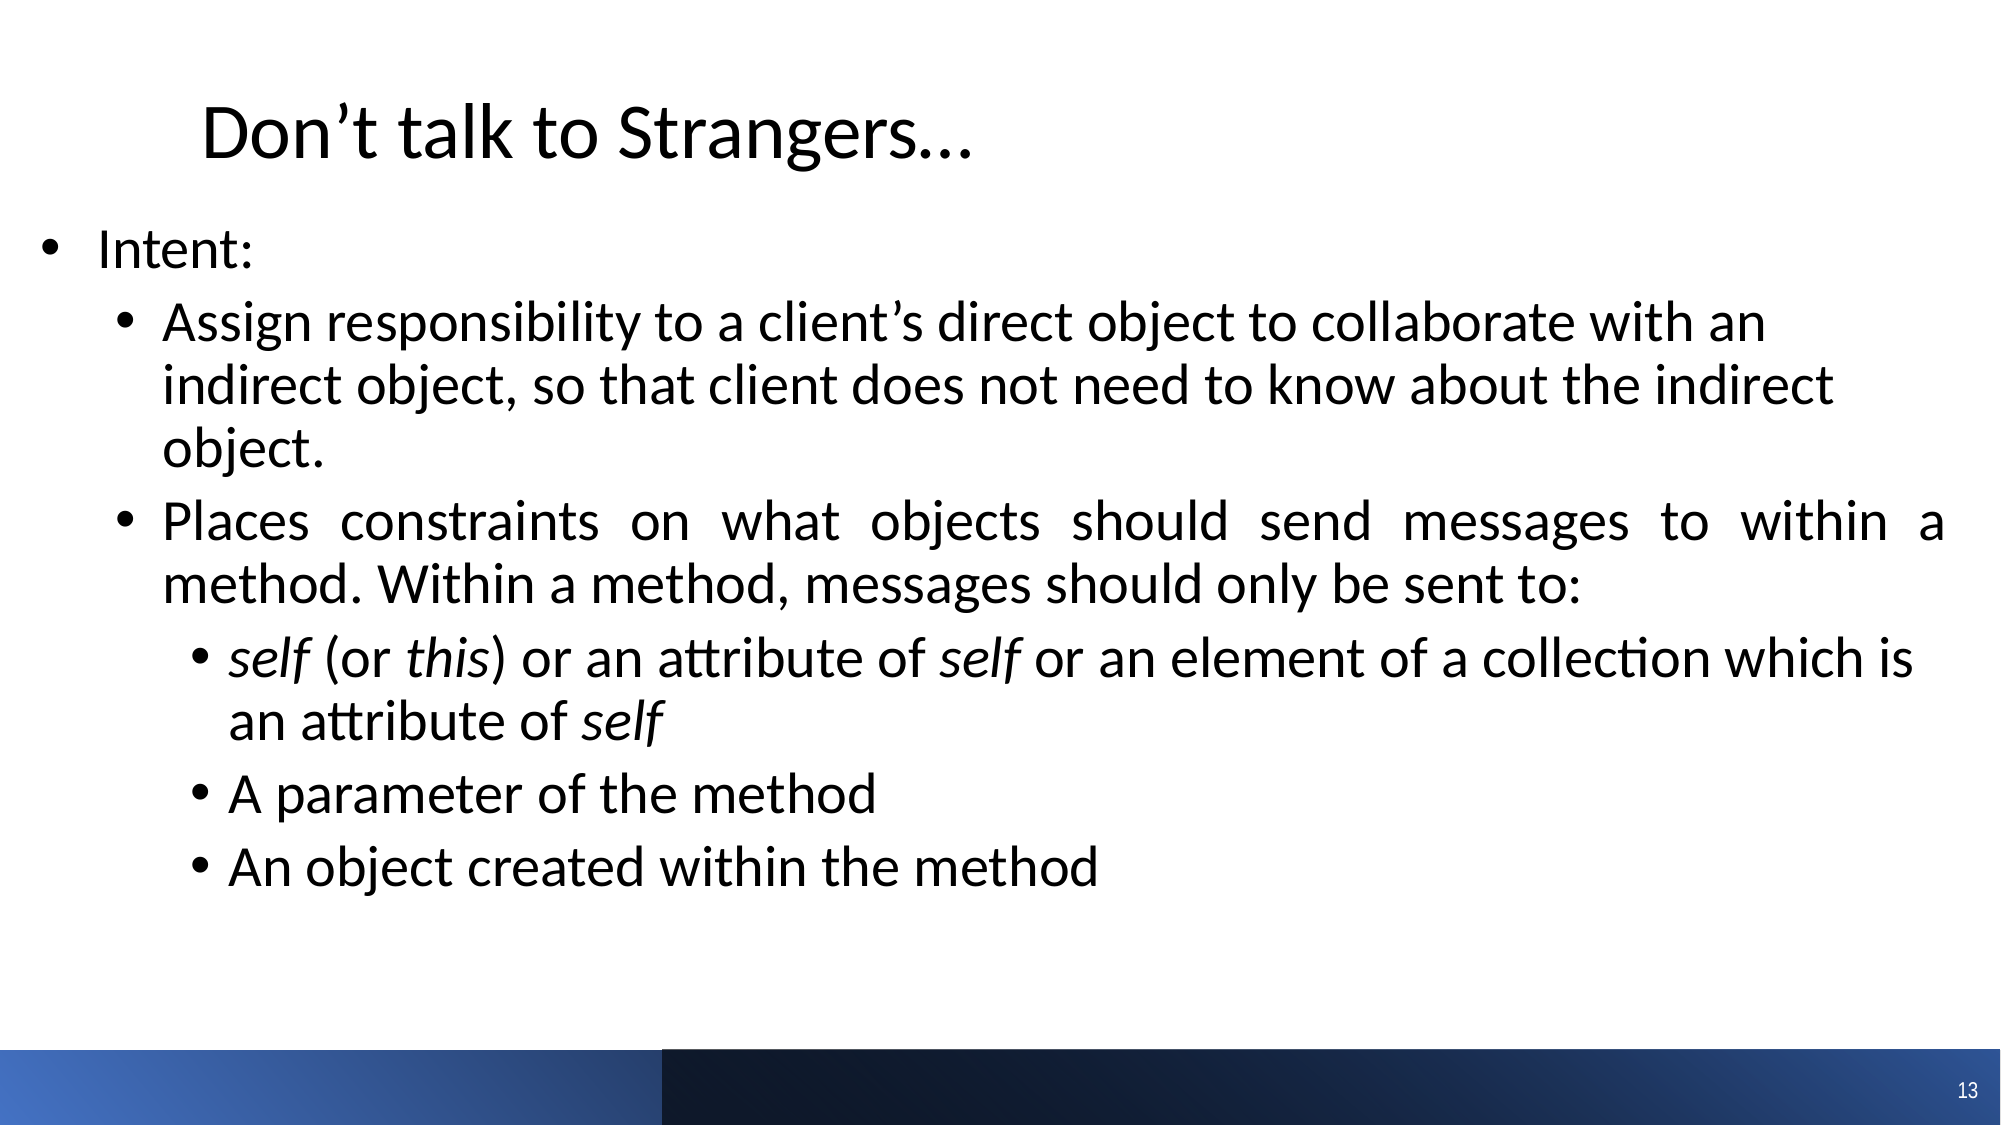

# Don’t talk to Strangers…
Intent:
Assign responsibility to a client’s direct object to collaborate with an indirect object, so that client does not need to know about the indirect object.
Places constraints on what objects should send messages to within a method. Within a method, messages should only be sent to:
self (or this) or an attribute of self or an element of a collection which is an attribute of self
A parameter of the method
An object created within the method

13